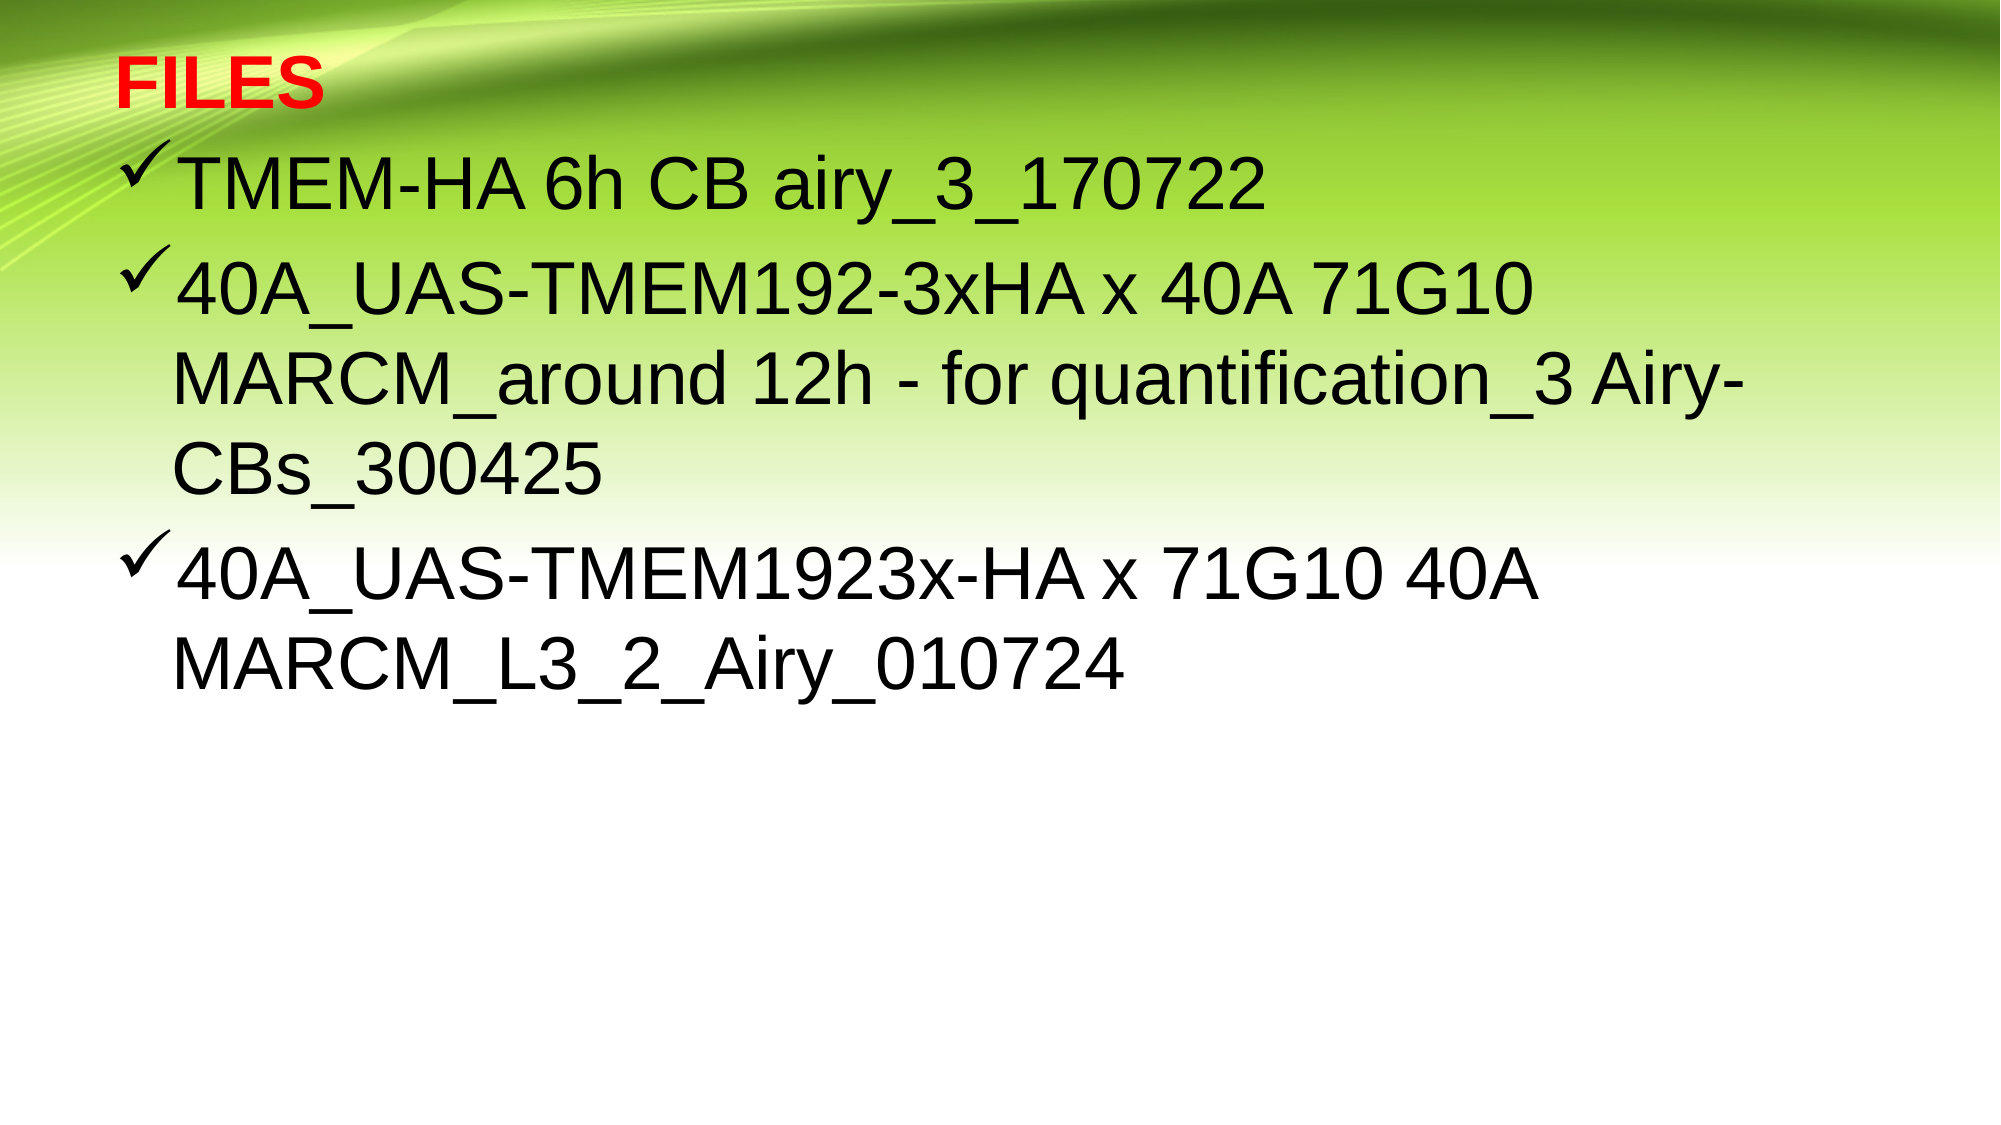

# FILES
TMEM-HA 6h CB airy_3_170722
40A_UAS-TMEM192-3xHA x 40A 71G10 MARCM_around 12h - for quantification_3 Airy-CBs_300425
40A_UAS-TMEM1923x-HA x 71G10 40A MARCM_L3_2_Airy_010724